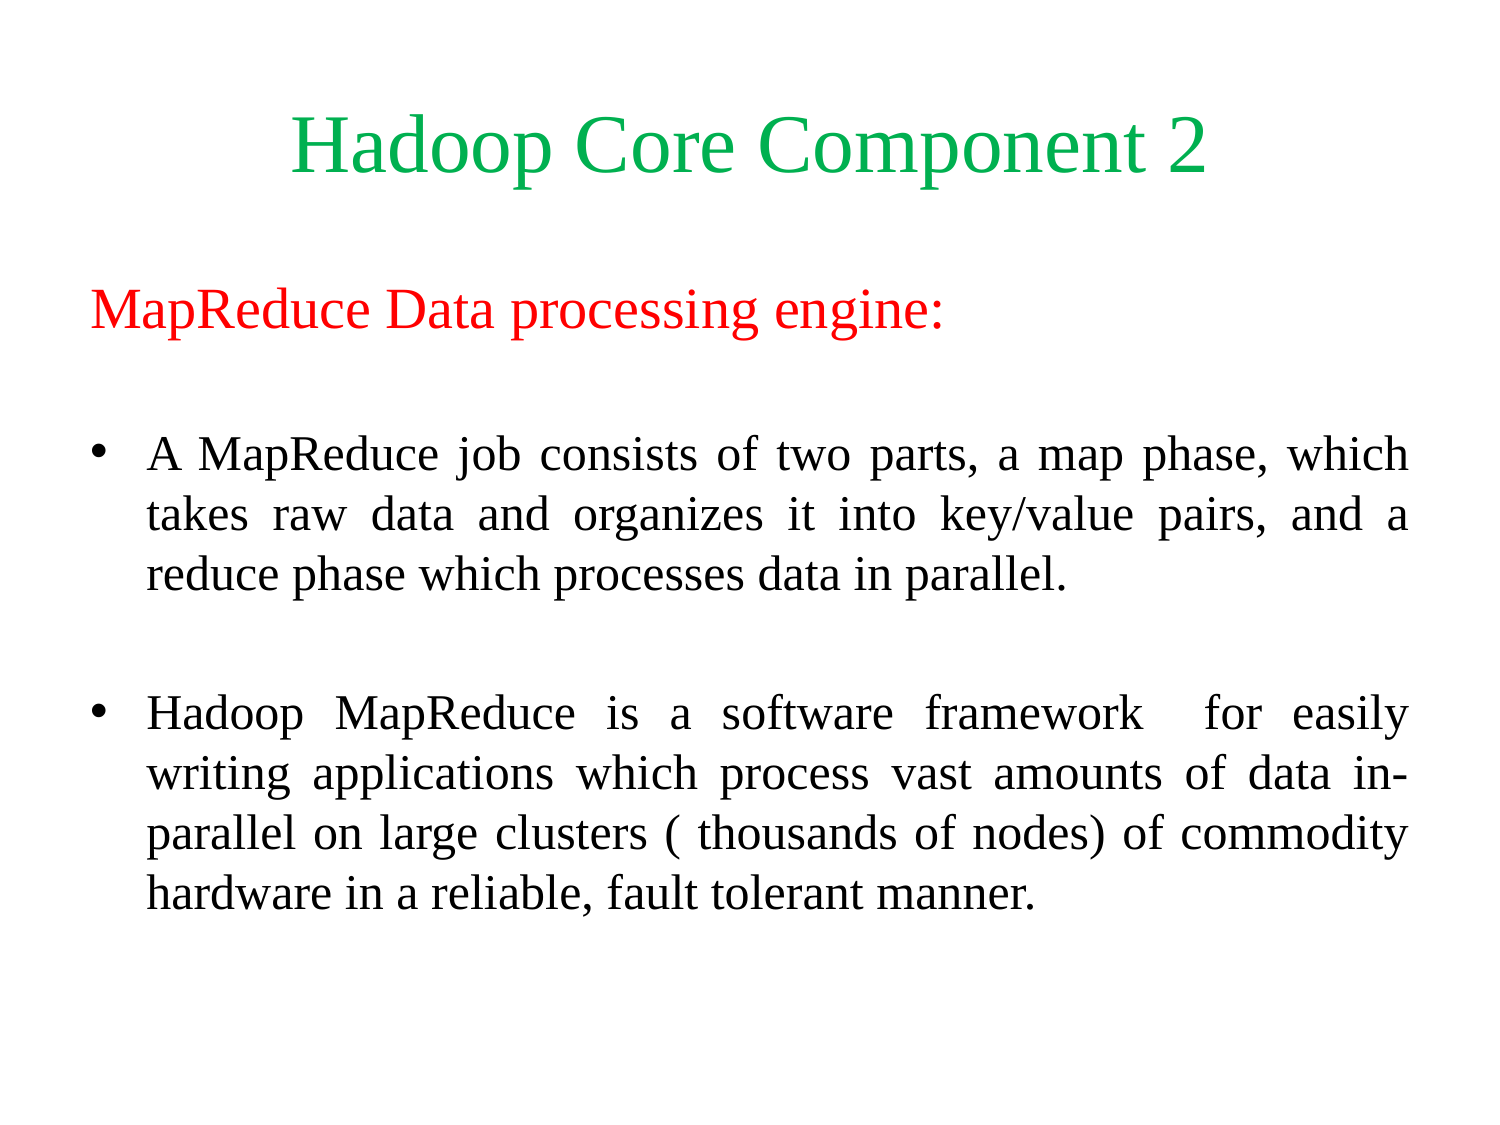

# Hadoop Core Component 2
MapReduce Data processing engine:

A MapReduce job consists of two parts, a map phase, which takes raw data and organizes it into key/value pairs, and a reduce phase which processes data in parallel.

Hadoop MapReduce is a software framework  for easily writing applications which process vast amounts of data in-parallel on large clusters ( thousands of nodes) of commodity hardware in a reliable, fault tolerant manner.